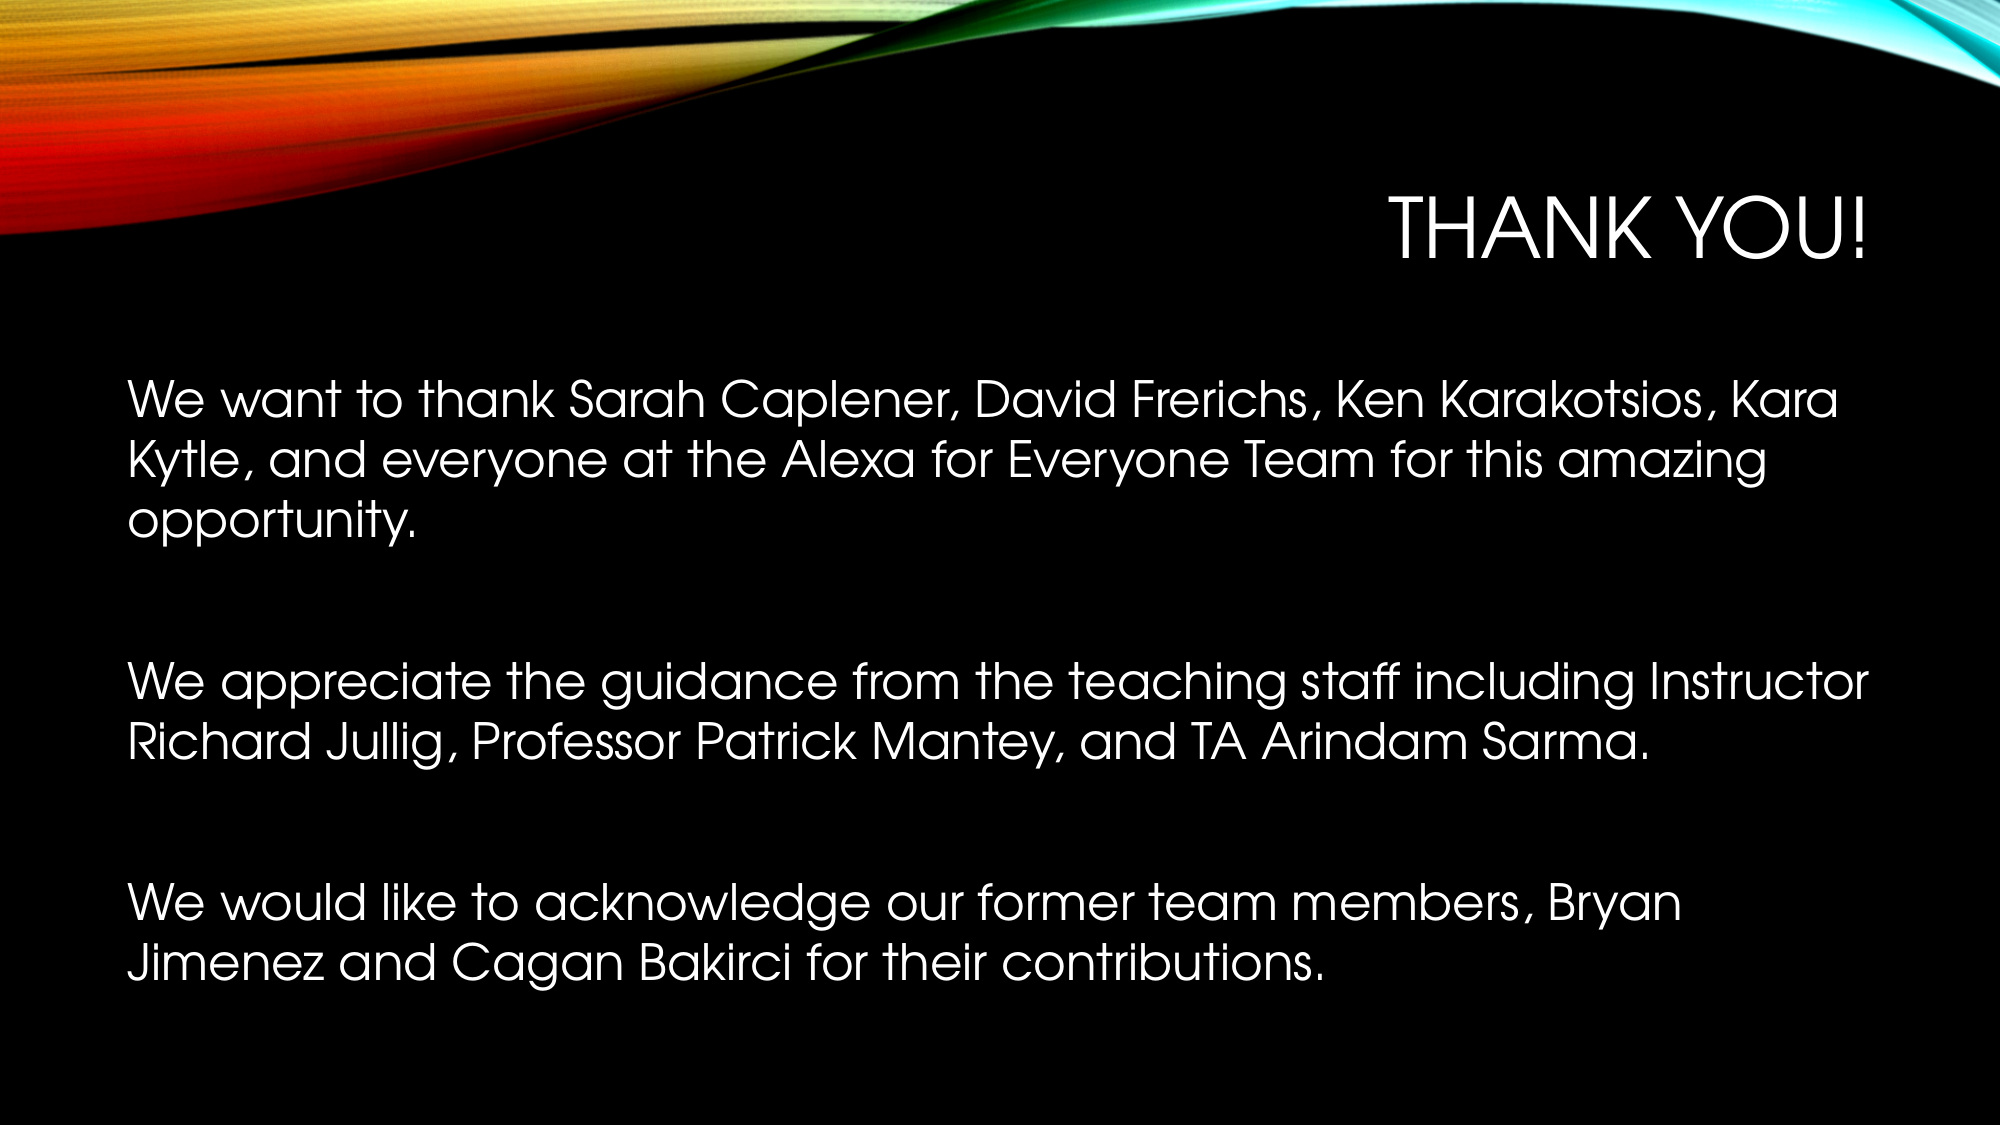

# Thank You!
We want to thank Sarah Caplener, David Frerichs, Ken Karakotsios, Kara Kytle, and everyone at the Alexa for Everyone Team for this amazing opportunity.

We appreciate the guidance from the teaching staff including Instructor Richard Jullig, Professor Patrick Mantey, and TA Arindam Sarma.

We would like to acknowledge our former team members, Bryan Jimenez and Cagan Bakirci for their contributions.